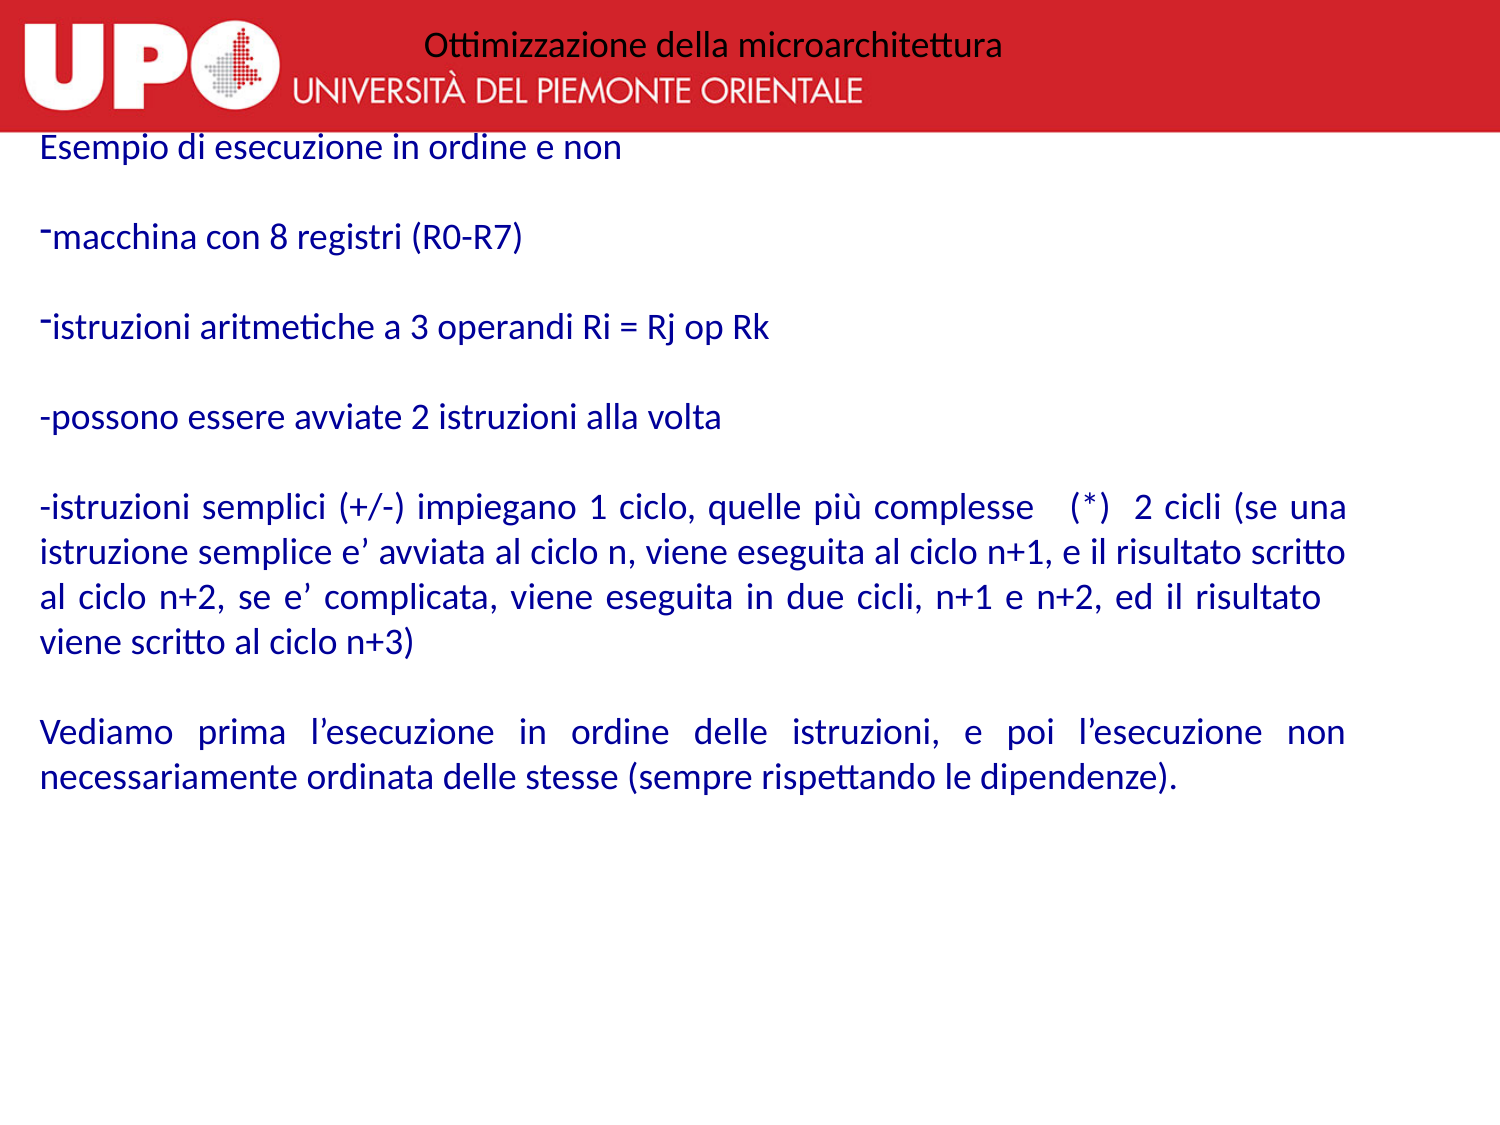

Ottimizzazione della microarchitettura
Esempio di esecuzione in ordine e non

macchina con 8 registri (R0-R7)

istruzioni aritmetiche a 3 operandi Ri = Rj op Rk

-possono essere avviate 2 istruzioni alla volta

-istruzioni semplici (+/-) impiegano 1 ciclo, quelle più complesse   (*)  2 cicli (se una istruzione semplice e’ avviata al ciclo n, viene eseguita al ciclo n+1, e il risultato scritto al ciclo n+2, se e’ complicata, viene eseguita in due cicli, n+1 e n+2, ed il risultato   viene scritto al ciclo n+3)

Vediamo prima l’esecuzione in ordine delle istruzioni, e poi l’esecuzione non necessariamente ordinata delle stesse (sempre rispettando le dipendenze).